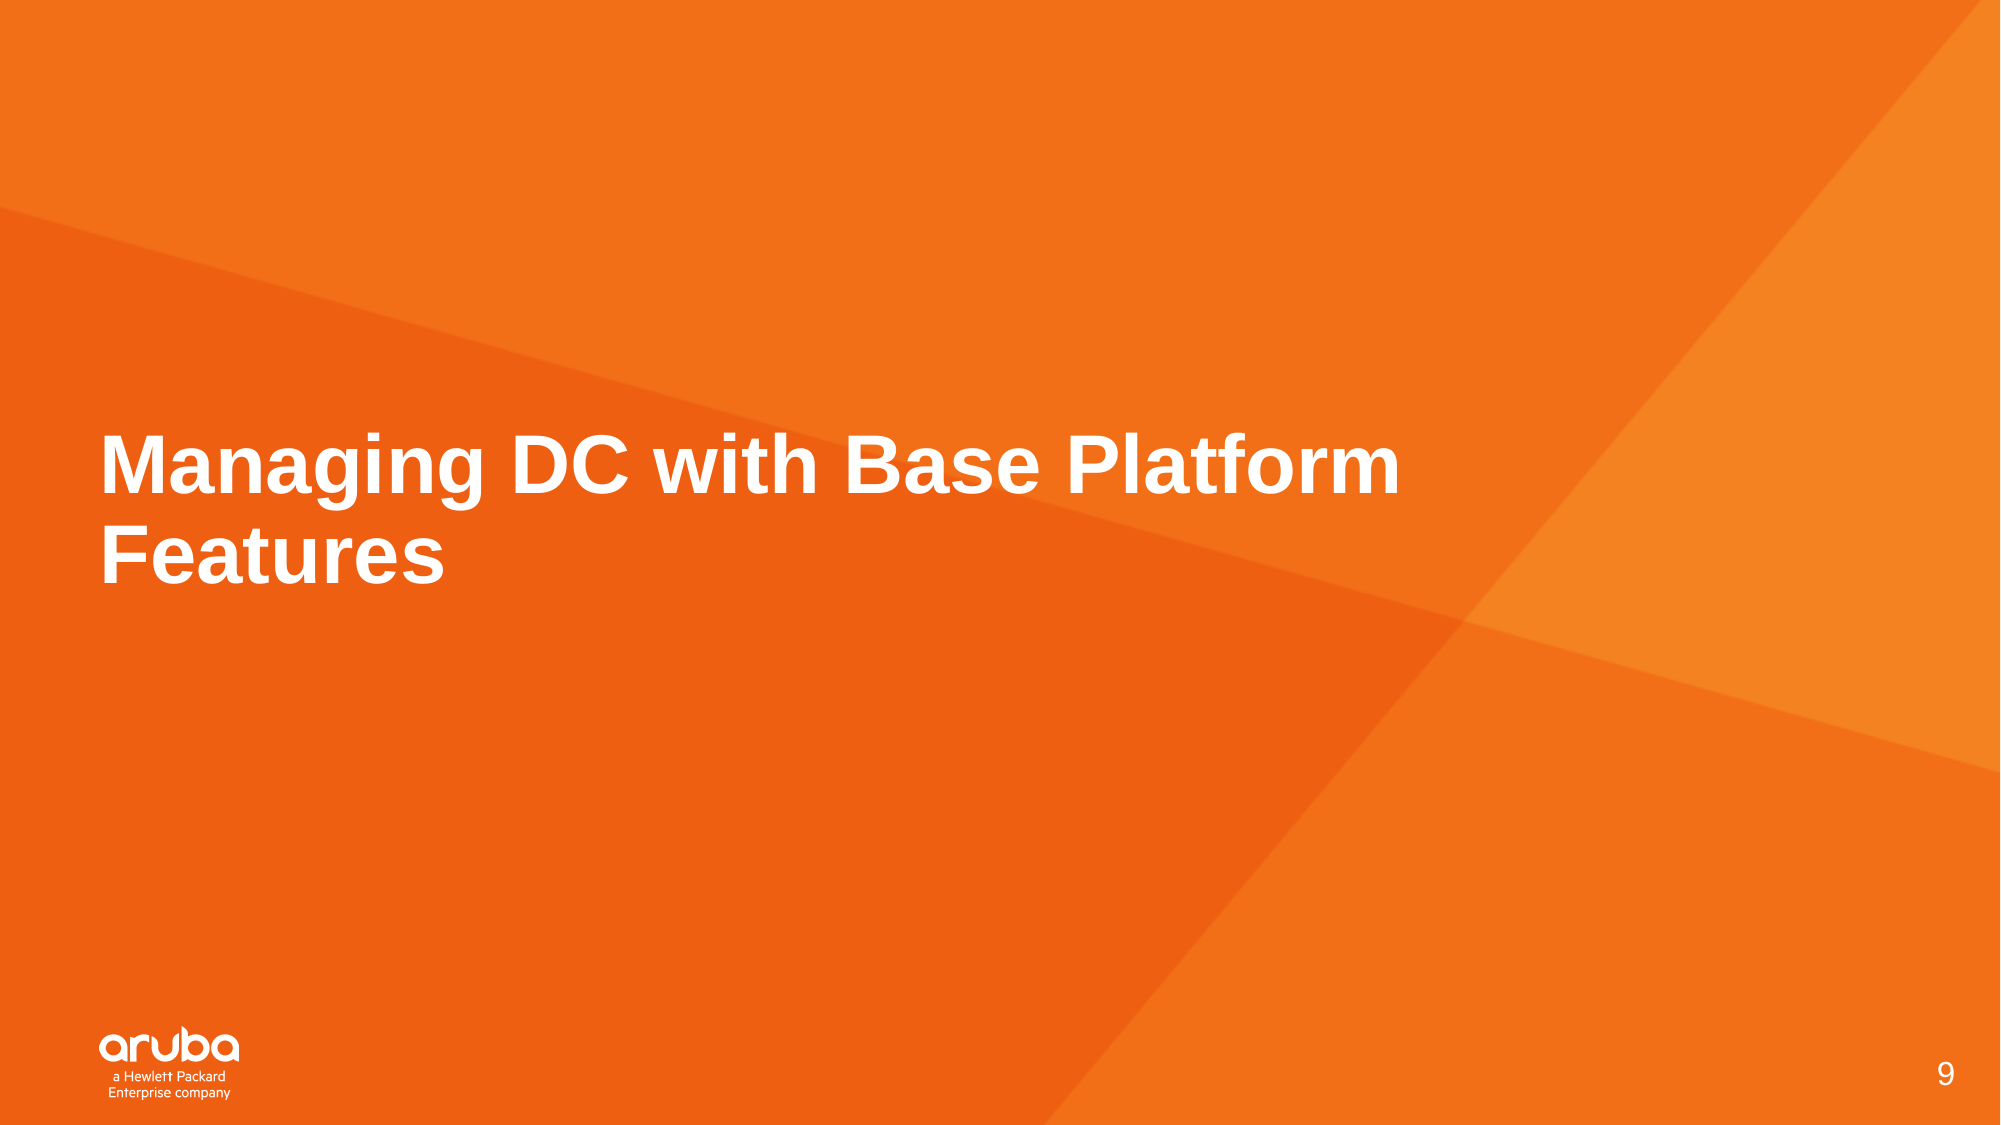

# Managing DC with Base Platform Features